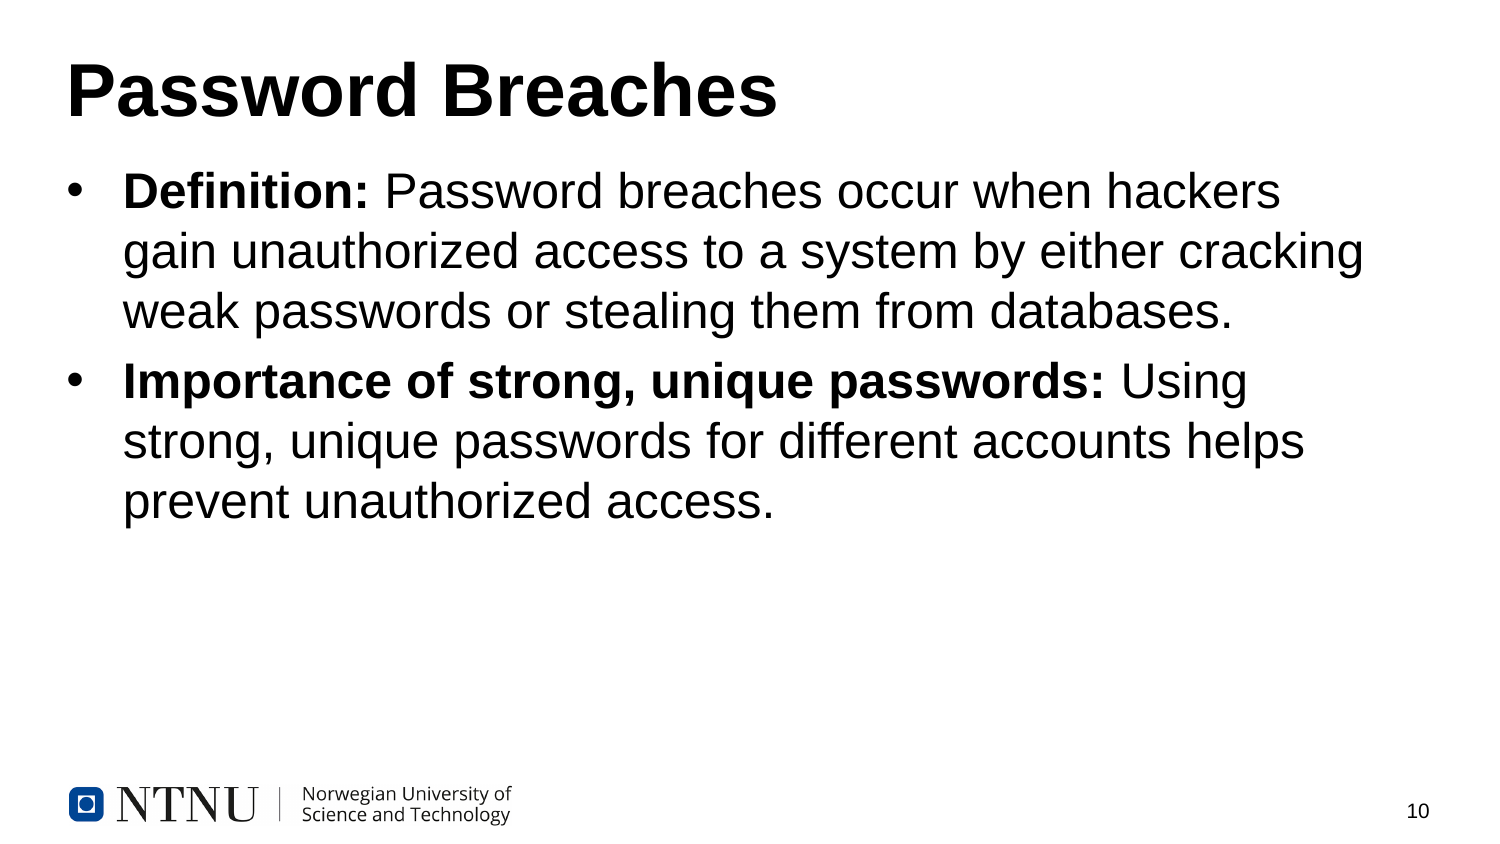

# Password Breaches
Definition: Password breaches occur when hackers gain unauthorized access to a system by either cracking weak passwords or stealing them from databases.
Importance of strong, unique passwords: Using strong, unique passwords for different accounts helps prevent unauthorized access.